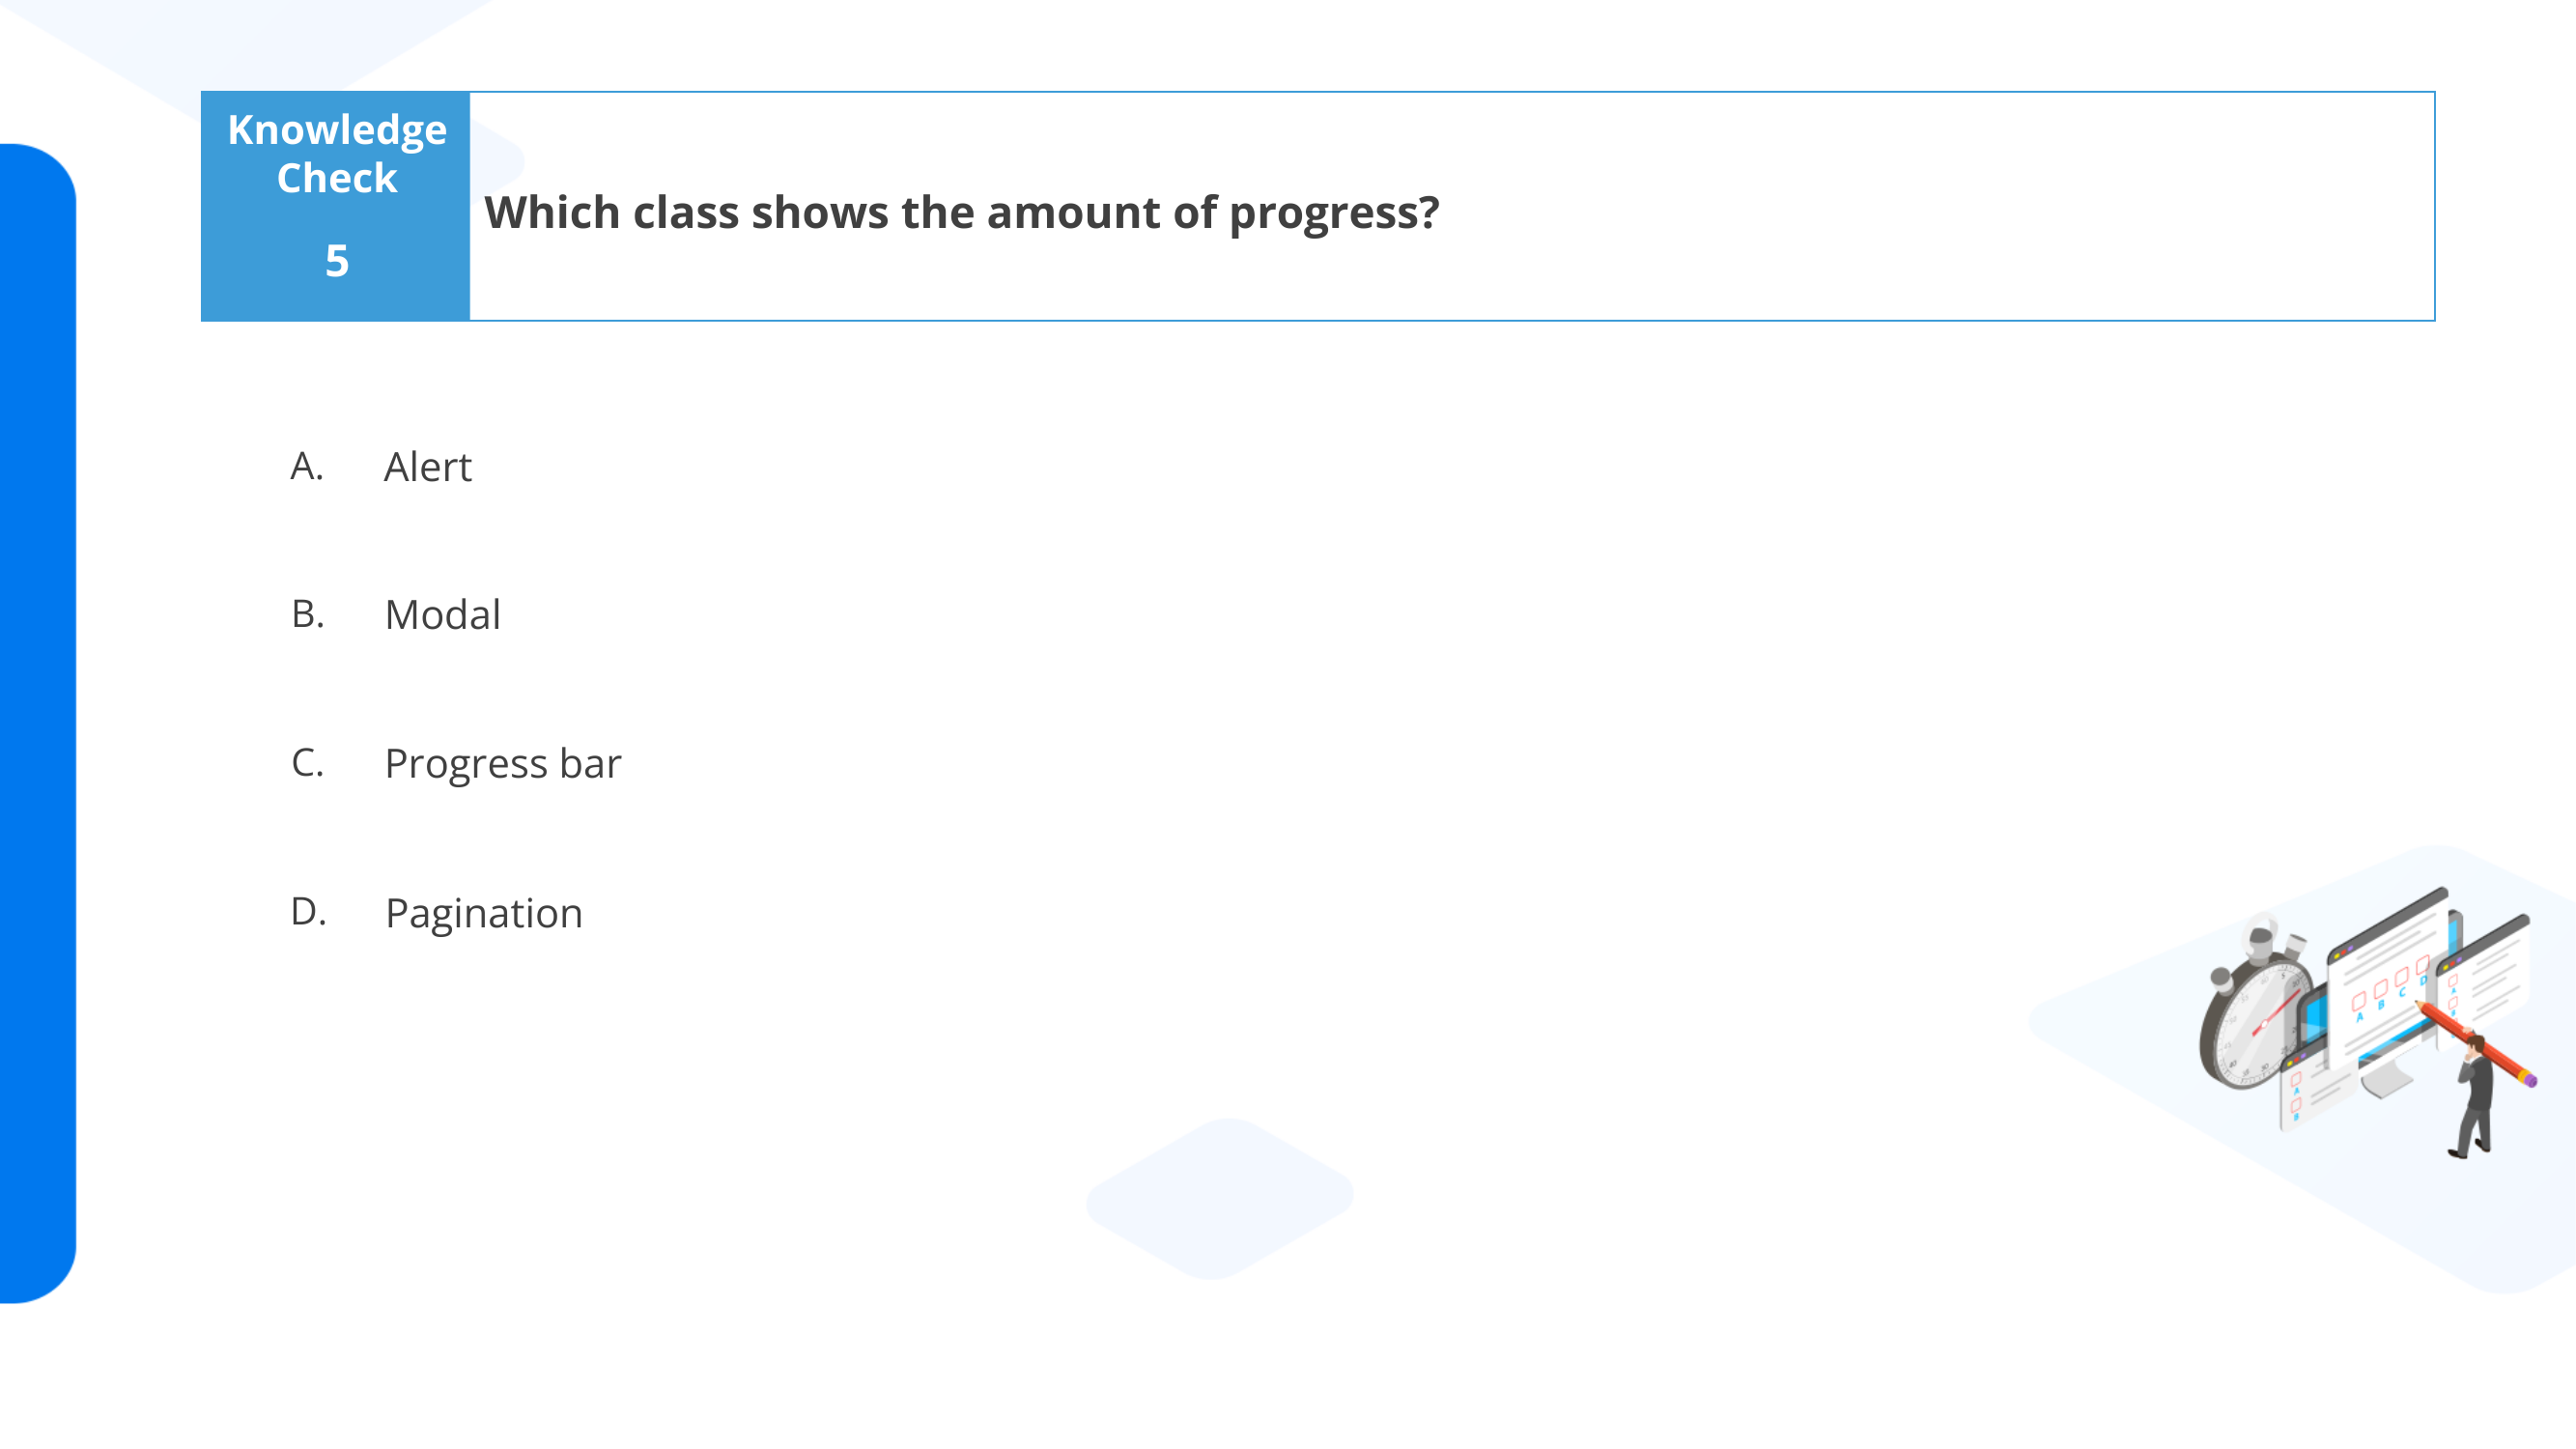

Which class shows the amount of progress?
5
Alert
Modal
Progress bar
Pagination